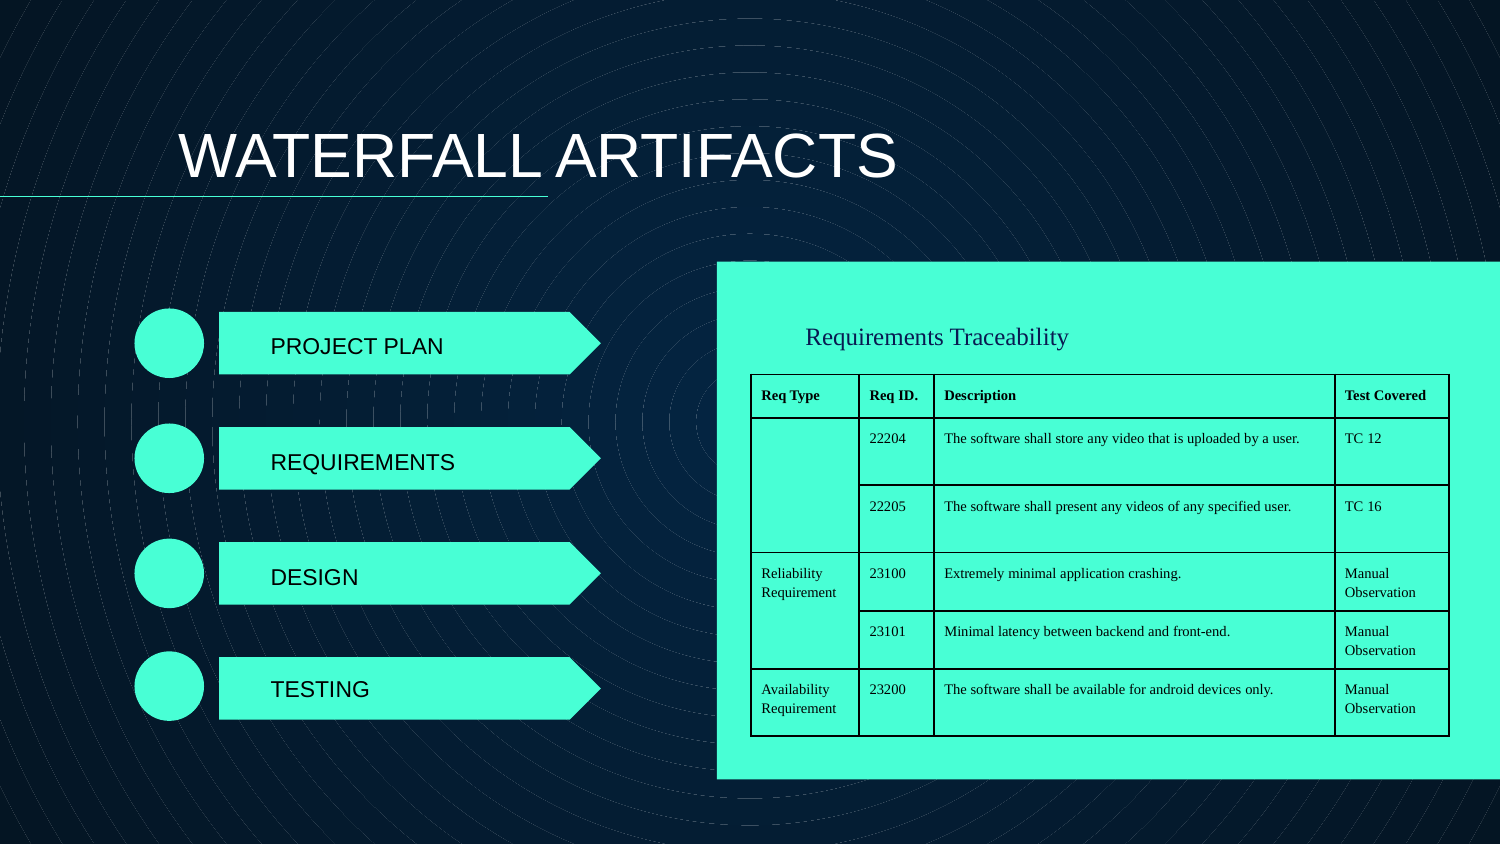

WATERFALL ARTIFACTS
Requirements Traceability

# PROJECT PLAN
| Req Type | Req ID. | Description | Test Covered |
| --- | --- | --- | --- |
|  | 22204 | The software shall store any video that is uploaded by a user. | TC 12 |
|  | 22205 | The software shall present any videos of any specified user. | TC 16 |
| Reliability Requirement | 23100 | Extremely minimal application crashing. | Manual Observation |
|  | 23101 | Minimal latency between backend and front-end. | Manual Observation |
| Availability Requirement | 23200 | The software shall be available for android devices only. | Manual Observation |

REQUIREMENTS

DESIGN

TESTING